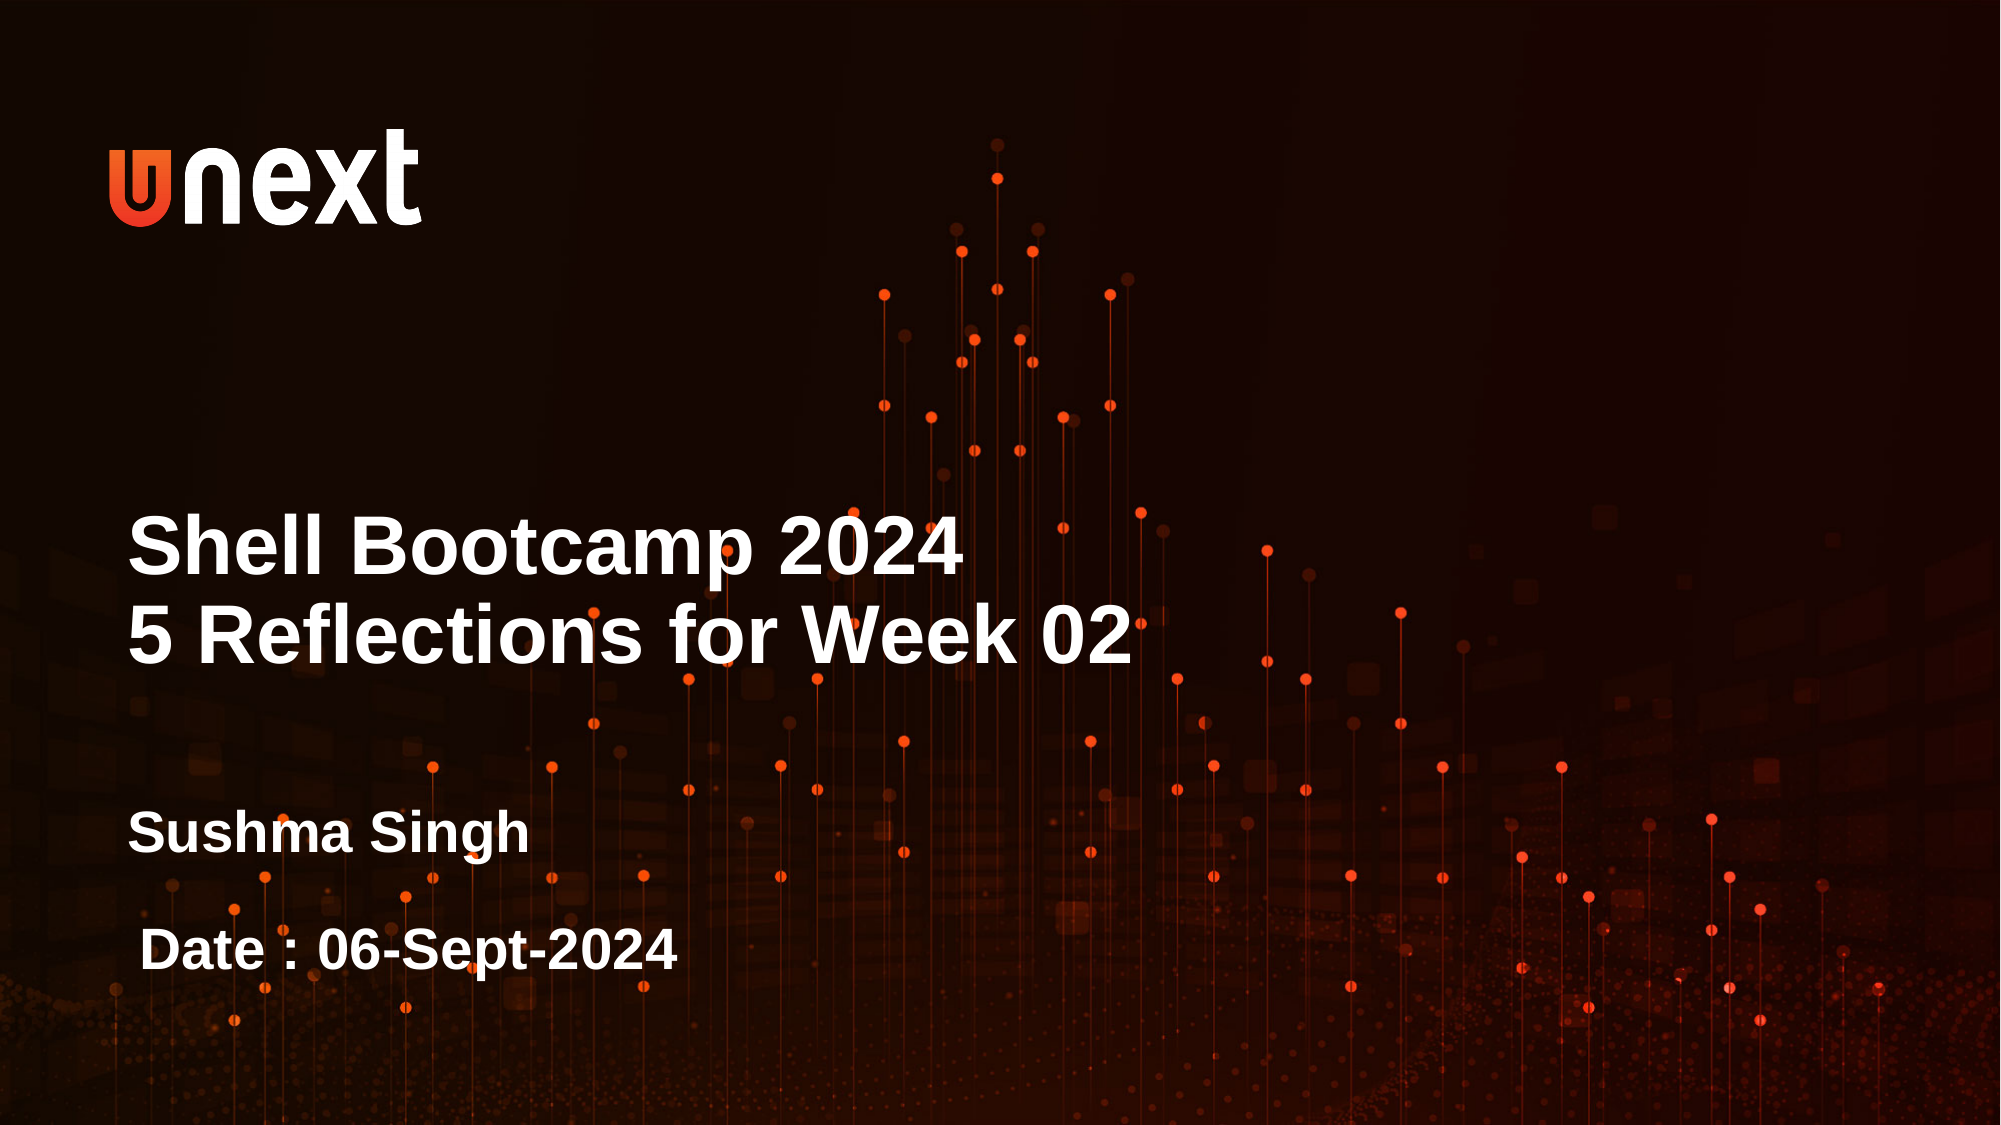

Shell Bootcamp 2024
5 Reflections for Week 02
Sushma Singh
Date : 06-Sept-2024